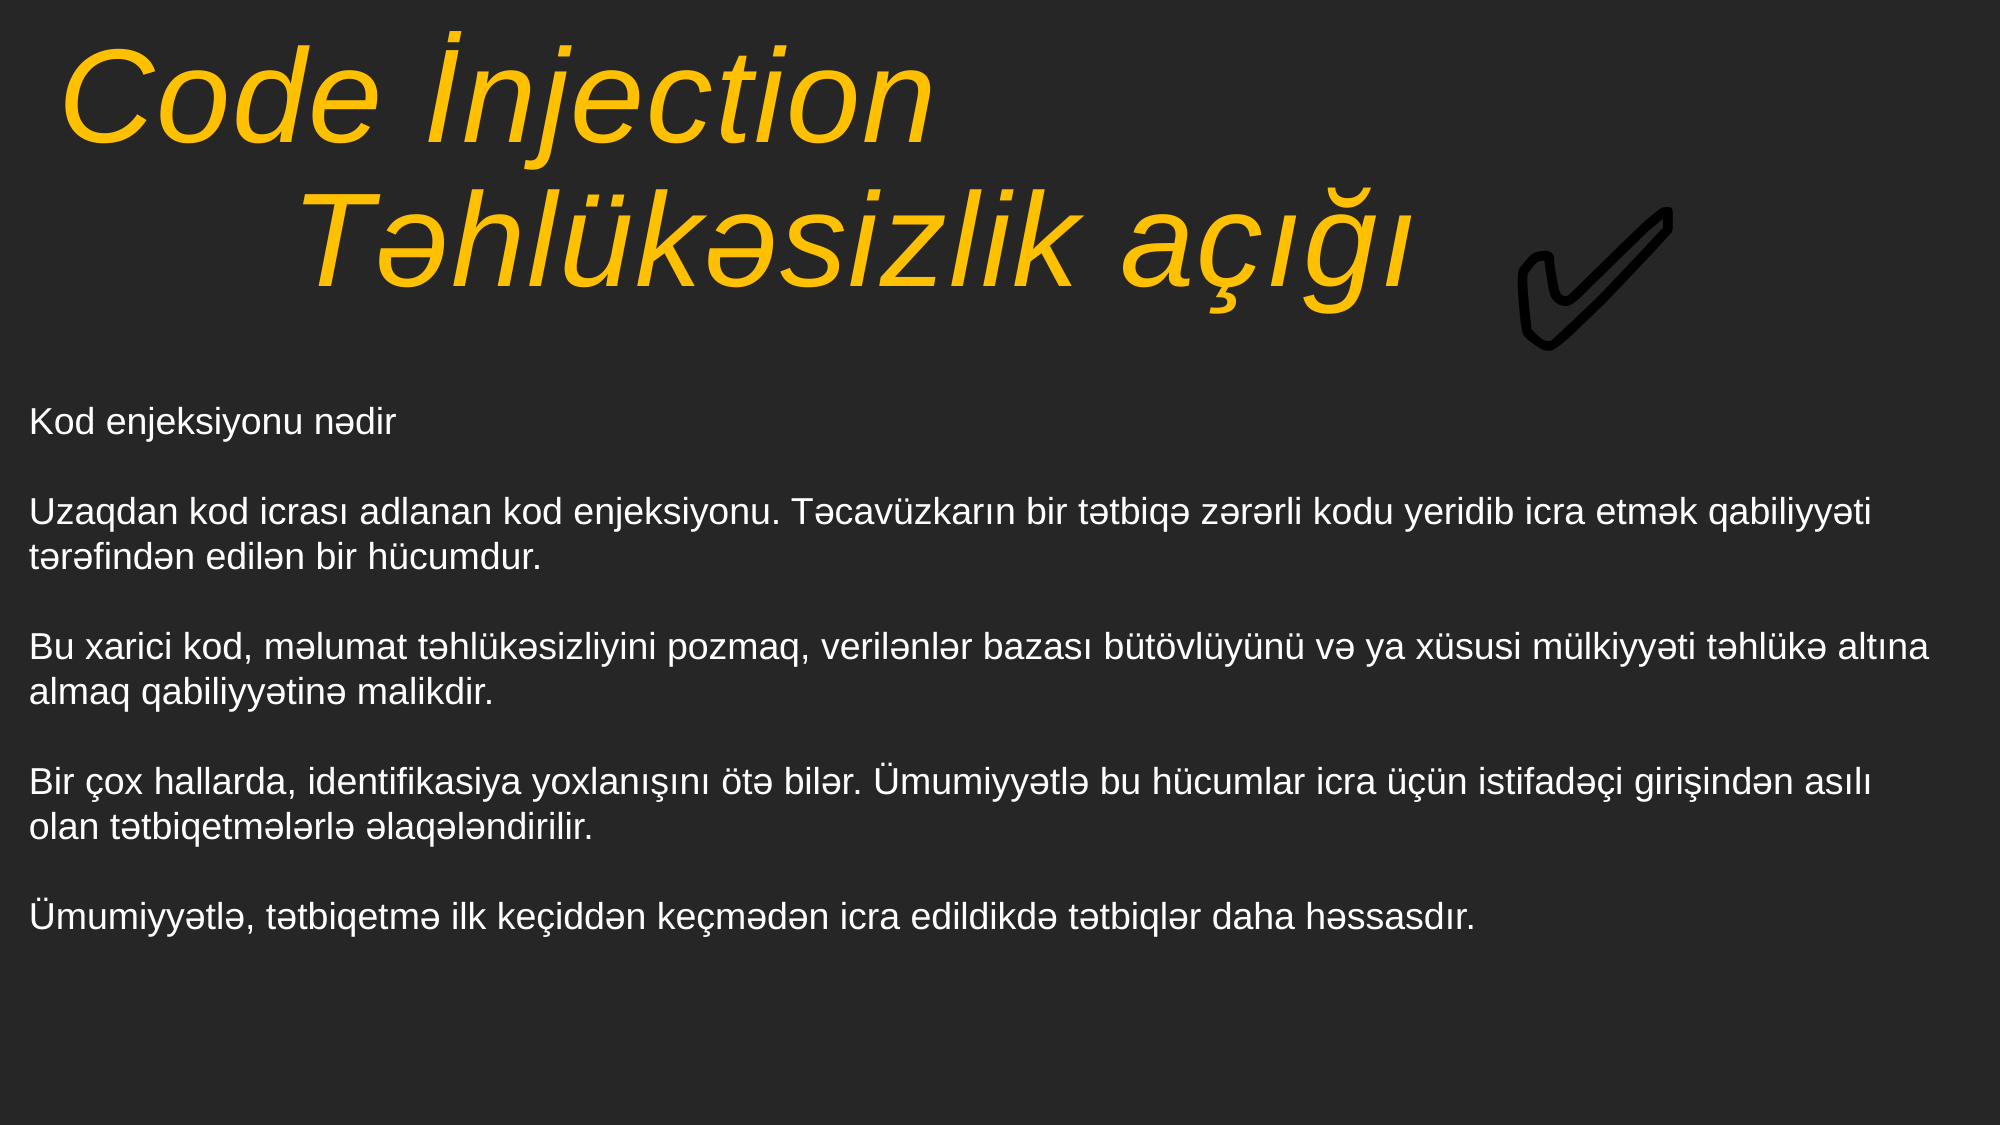

# Code İnjection Təhlükəsizlik açığı
✅
Kod enjeksiyonu nədir
Uzaqdan kod icrası adlanan kod enjeksiyonu. Təcavüzkarın bir tətbiqə zərərli kodu yeridib icra etmək qabiliyyəti tərəfindən edilən bir hücumdur.

Bu xarici kod, məlumat təhlükəsizliyini pozmaq, verilənlər bazası bütövlüyünü və ya xüsusi mülkiyyəti təhlükə altına almaq qabiliyyətinə malikdir.

Bir çox hallarda, identifikasiya yoxlanışını ötə bilər. Ümumiyyətlə bu hücumlar icra üçün istifadəçi girişindən asılı olan tətbiqetmələrlə əlaqələndirilir.

Ümumiyyətlə, tətbiqetmə ilk keçiddən keçmədən icra edildikdə tətbiqlər daha həssasdır.